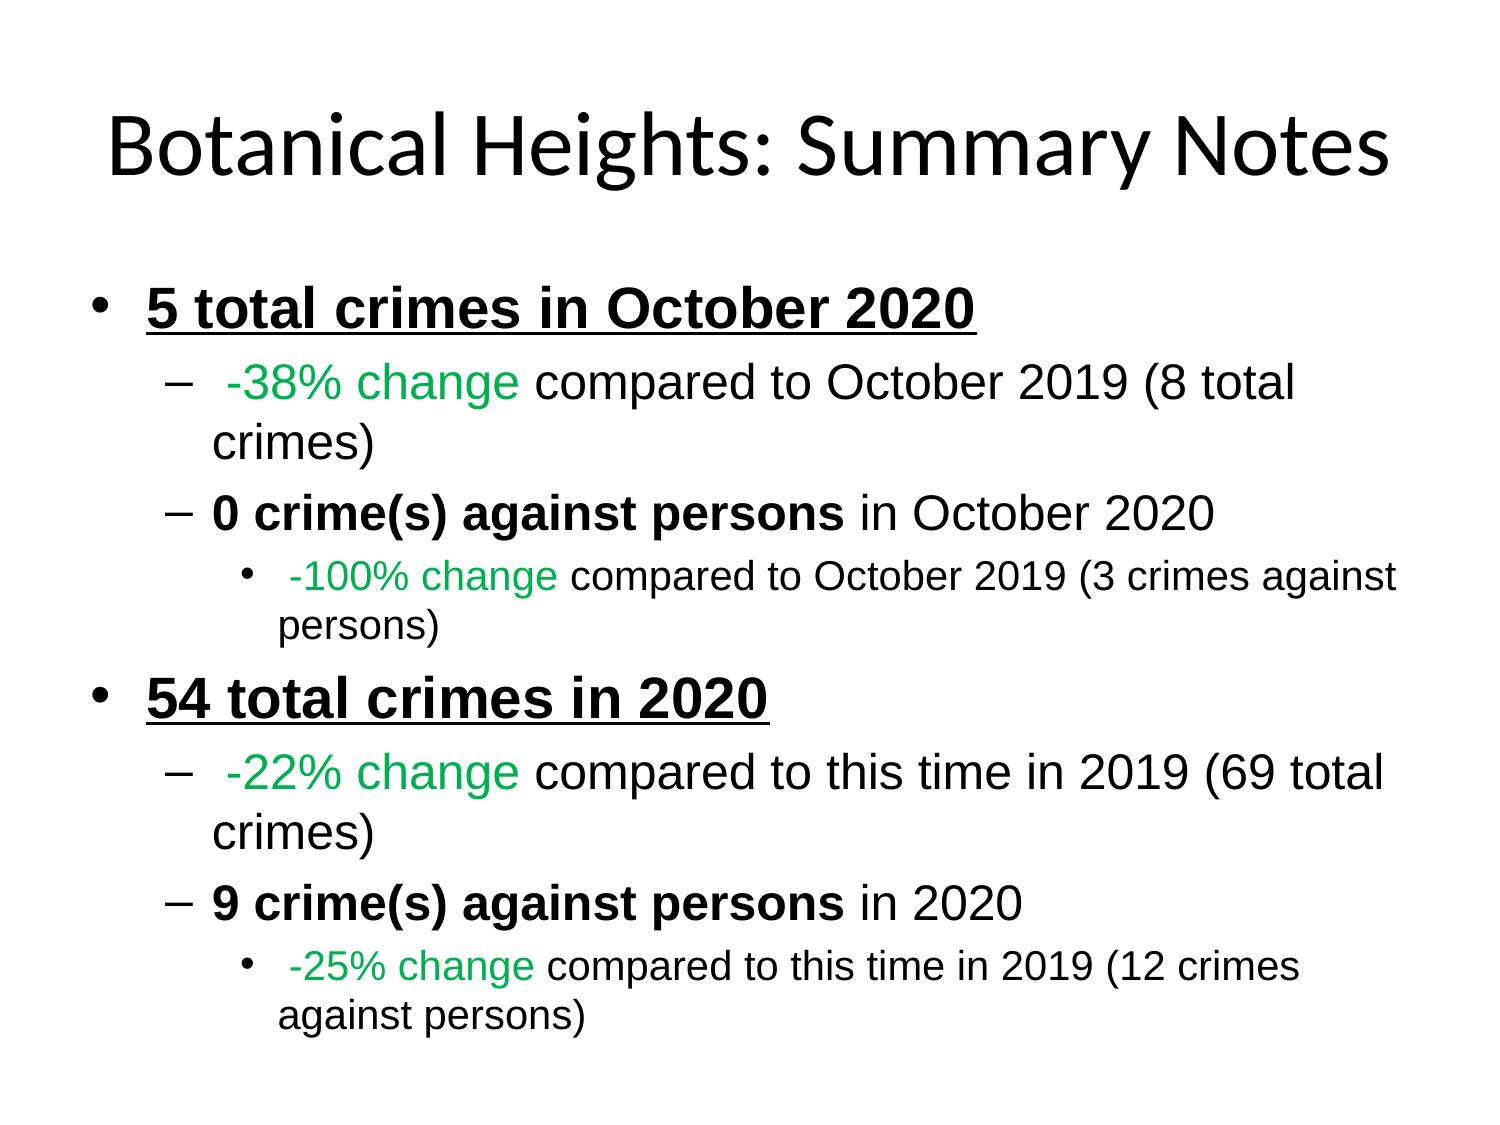

# Botanical Heights: Summary Notes
5 total crimes in October 2020
 -38% change compared to October 2019 (8 total crimes)
0 crime(s) against persons in October 2020
 -100% change compared to October 2019 (3 crimes against persons)
54 total crimes in 2020
 -22% change compared to this time in 2019 (69 total crimes)
9 crime(s) against persons in 2020
 -25% change compared to this time in 2019 (12 crimes against persons)